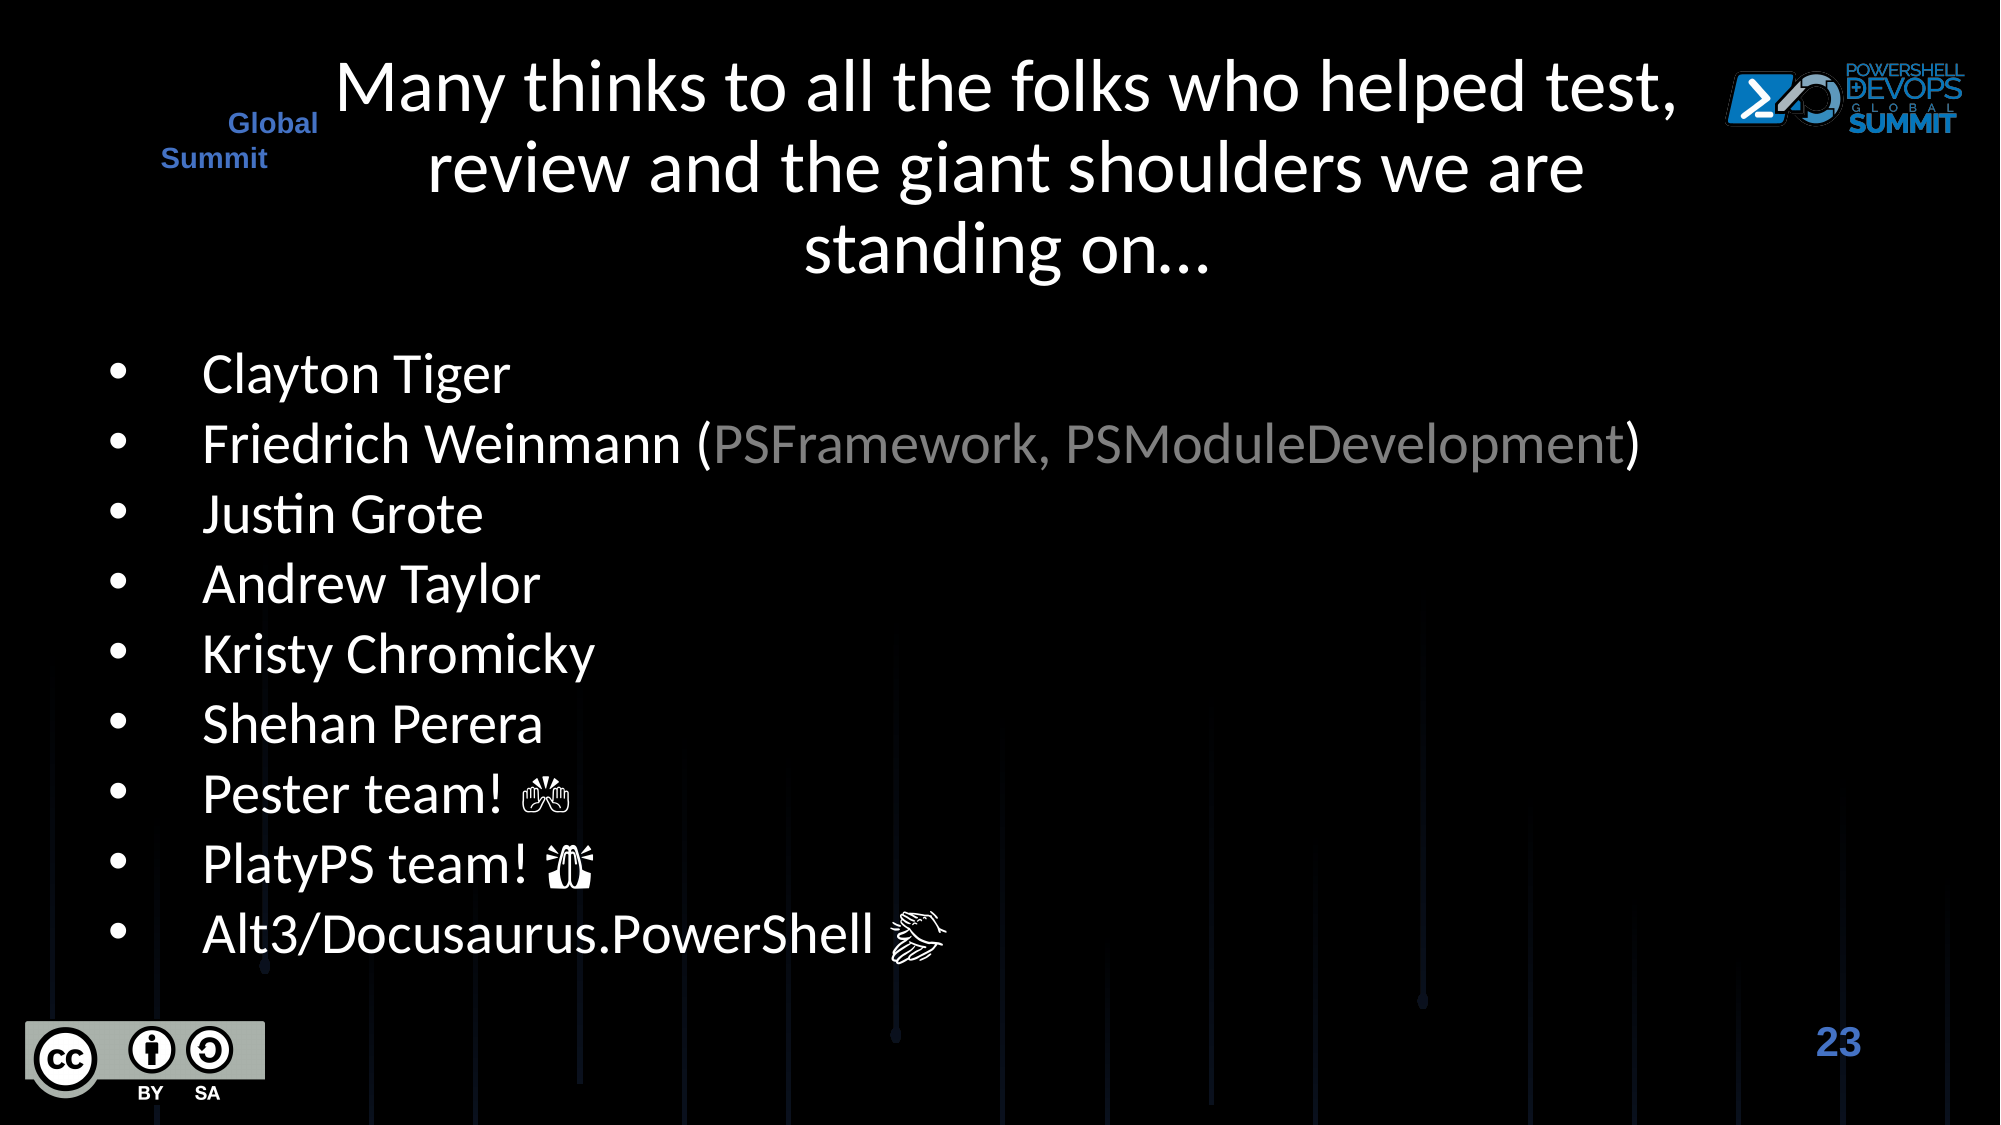

# Many thinks to all the folks who helped test, review and the giant shoulders we are standing on…
Clayton Tiger
Friedrich Weinmann (PSFramework, PSModuleDevelopment)
Justin Grote
Andrew Taylor
Kristy Chromicky
Shehan Perera
Pester team! 🙌
PlatyPS team! 🙏
Alt3/Docusaurus.PowerShell 👏